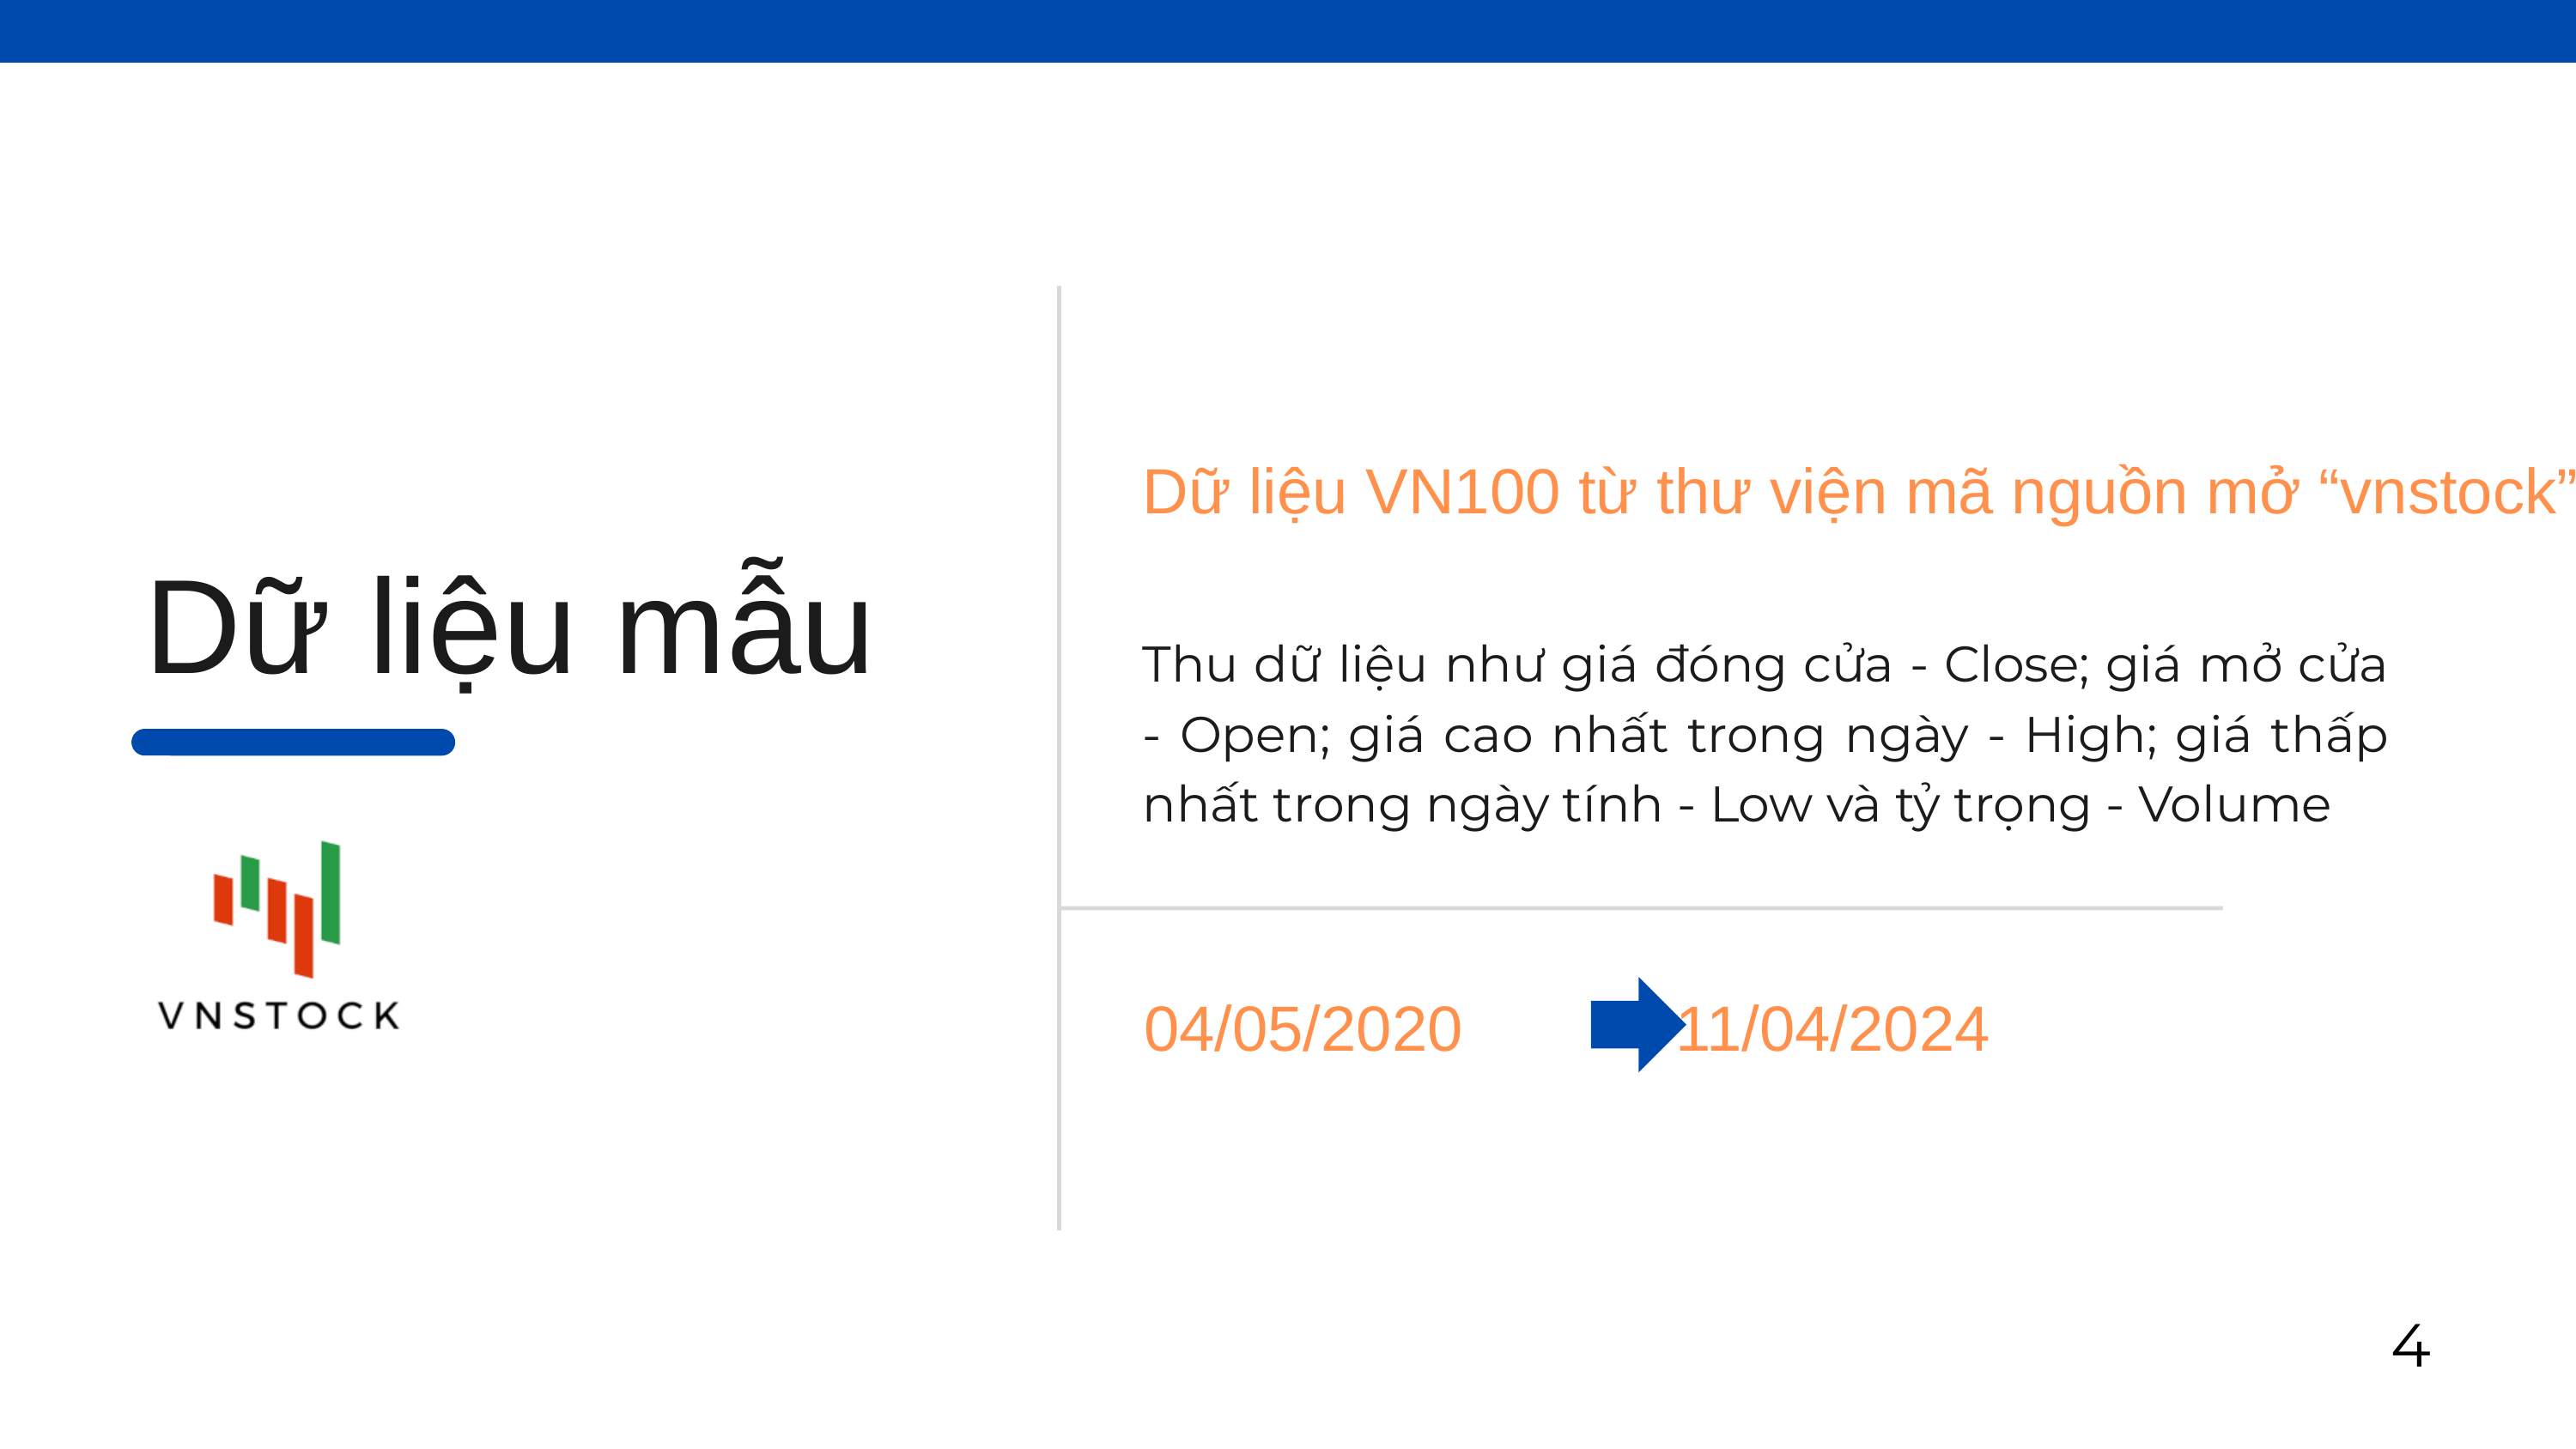

Dữ liệu VN100 từ thư viện mã nguồn mở “vnstock”
Dữ liệu mẫu
Thu dữ liệu như giá đóng cửa - Close; giá mở cửa - Open; giá cao nhất trong ngày - High; giá thấp nhất trong ngày tính - Low và tỷ trọng - Volume

04/05/2020            11/04/2024
4